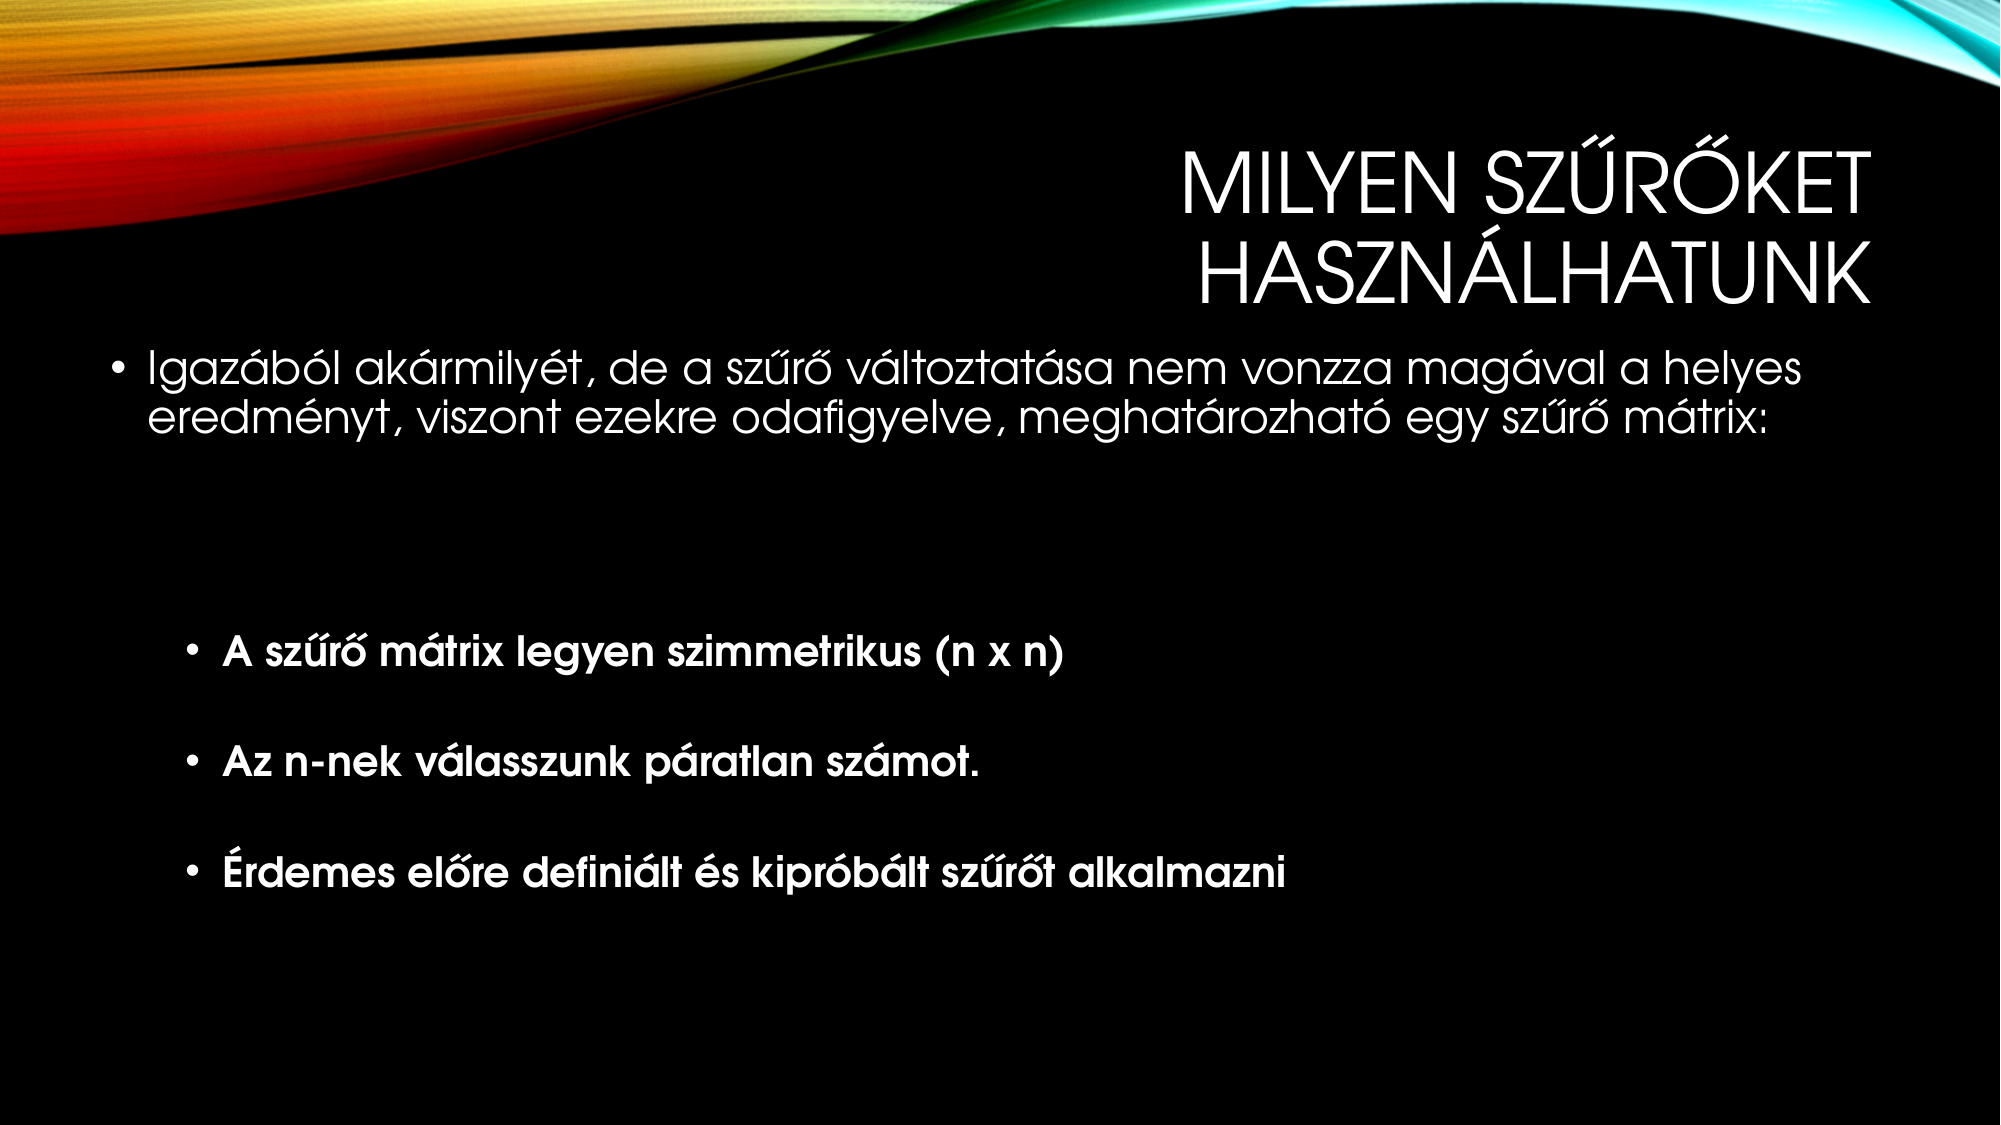

# Milyen Szűrőket használhatunk
Igazából akármilyét, de a szűrő változtatása nem vonzza magával a helyes eredményt, viszont ezekre odafigyelve, meghatározható egy szűrő mátrix:

A szűrő mátrix legyen szimmetrikus (n x n)
Az n-nek válasszunk páratlan számot.
Érdemes előre definiált és kipróbált szűrőt alkalmazni